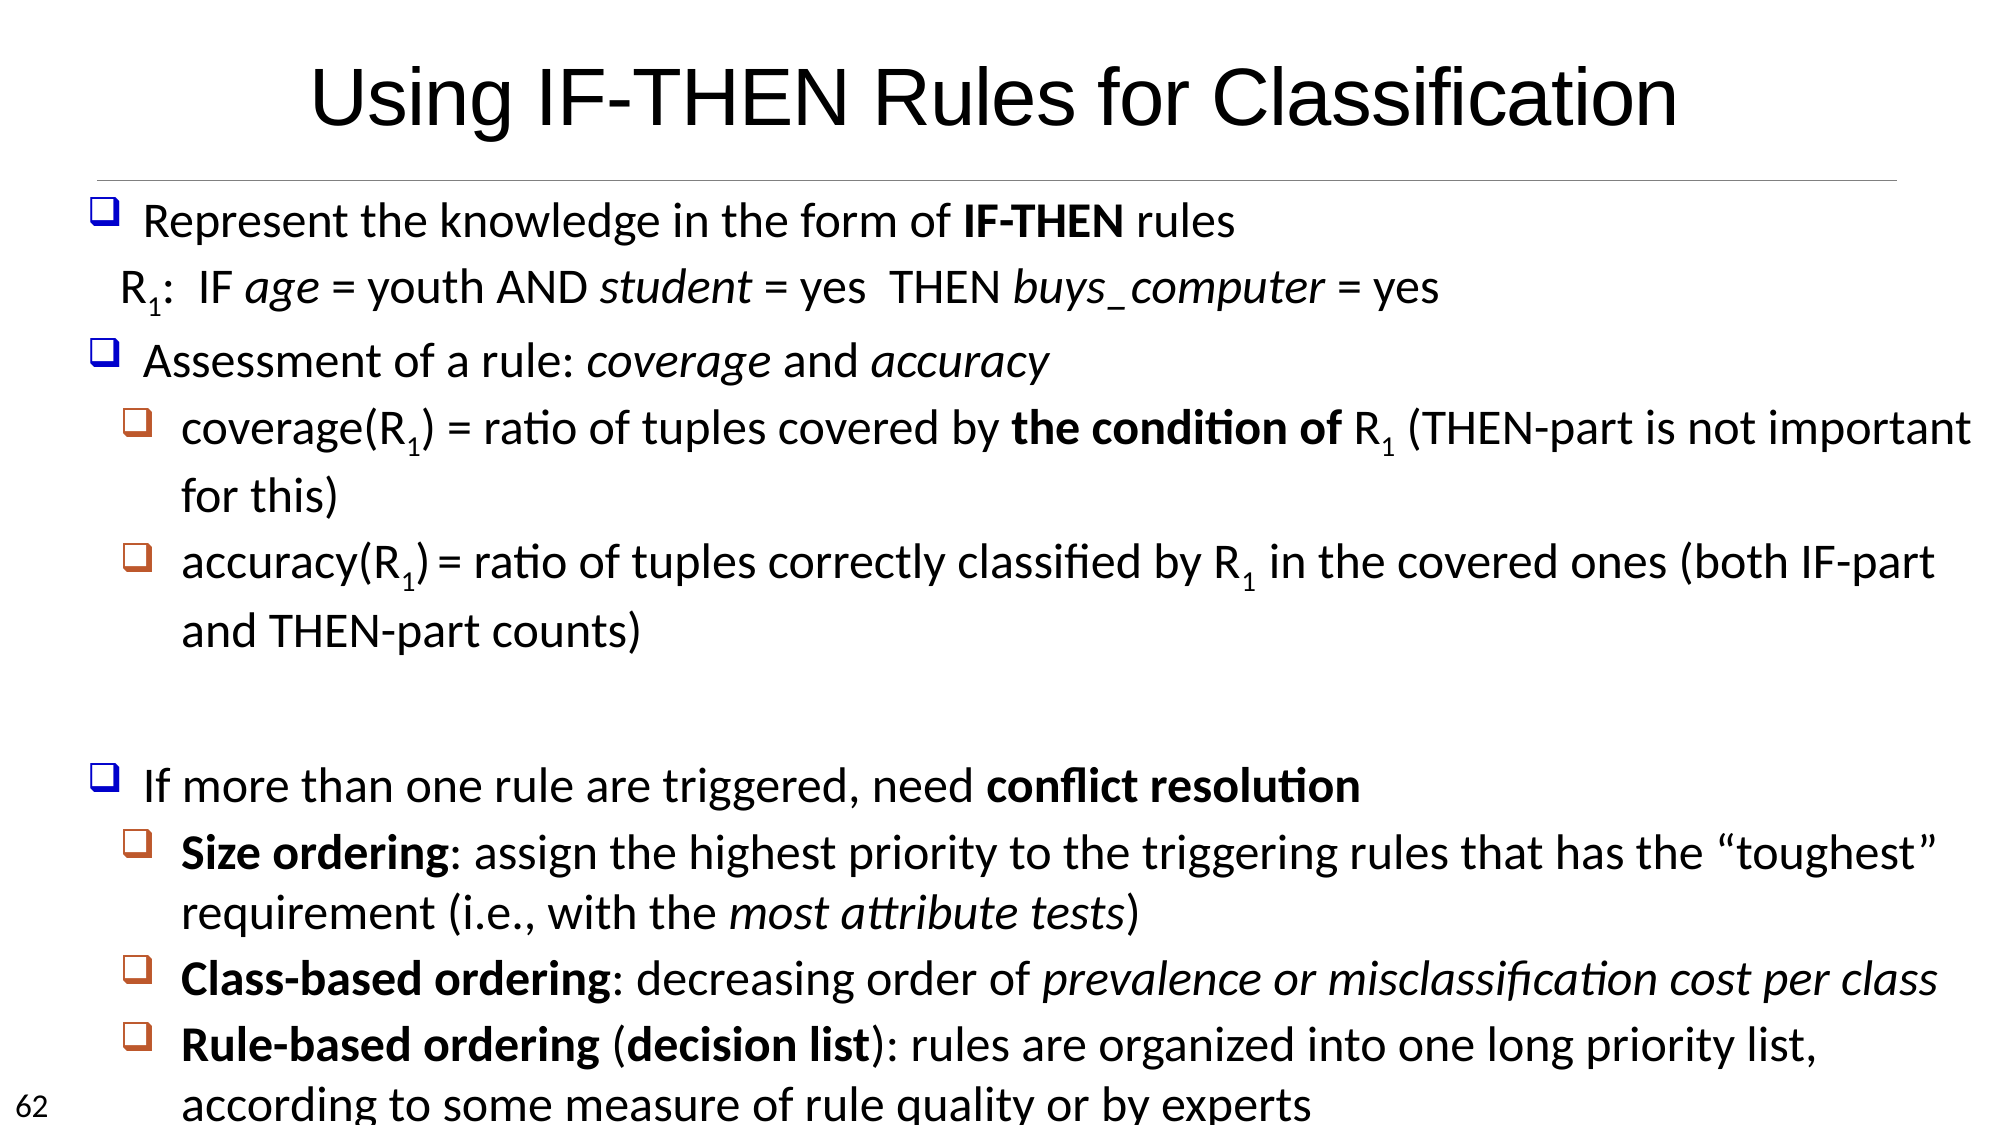

# Using IF-THEN Rules for Classification
Represent the knowledge in the form of IF-THEN rules
R1:  IF age = youth AND student = yes  THEN buys_computer = yes
Assessment of a rule: coverage and accuracy
coverage(R1) = ratio of tuples covered by the condition of R1 (THEN-part is not important for this)
accuracy(R1) = ratio of tuples correctly classified by R1  in the covered ones (both IF-part and THEN-part counts)

If more than one rule are triggered, need conflict resolution
Size ordering: assign the highest priority to the triggering rules that has the “toughest” requirement (i.e., with the most attribute tests)
Class-based ordering: decreasing order of prevalence or misclassification cost per class
Rule-based ordering (decision list): rules are organized into one long priority list, according to some measure of rule quality or by experts